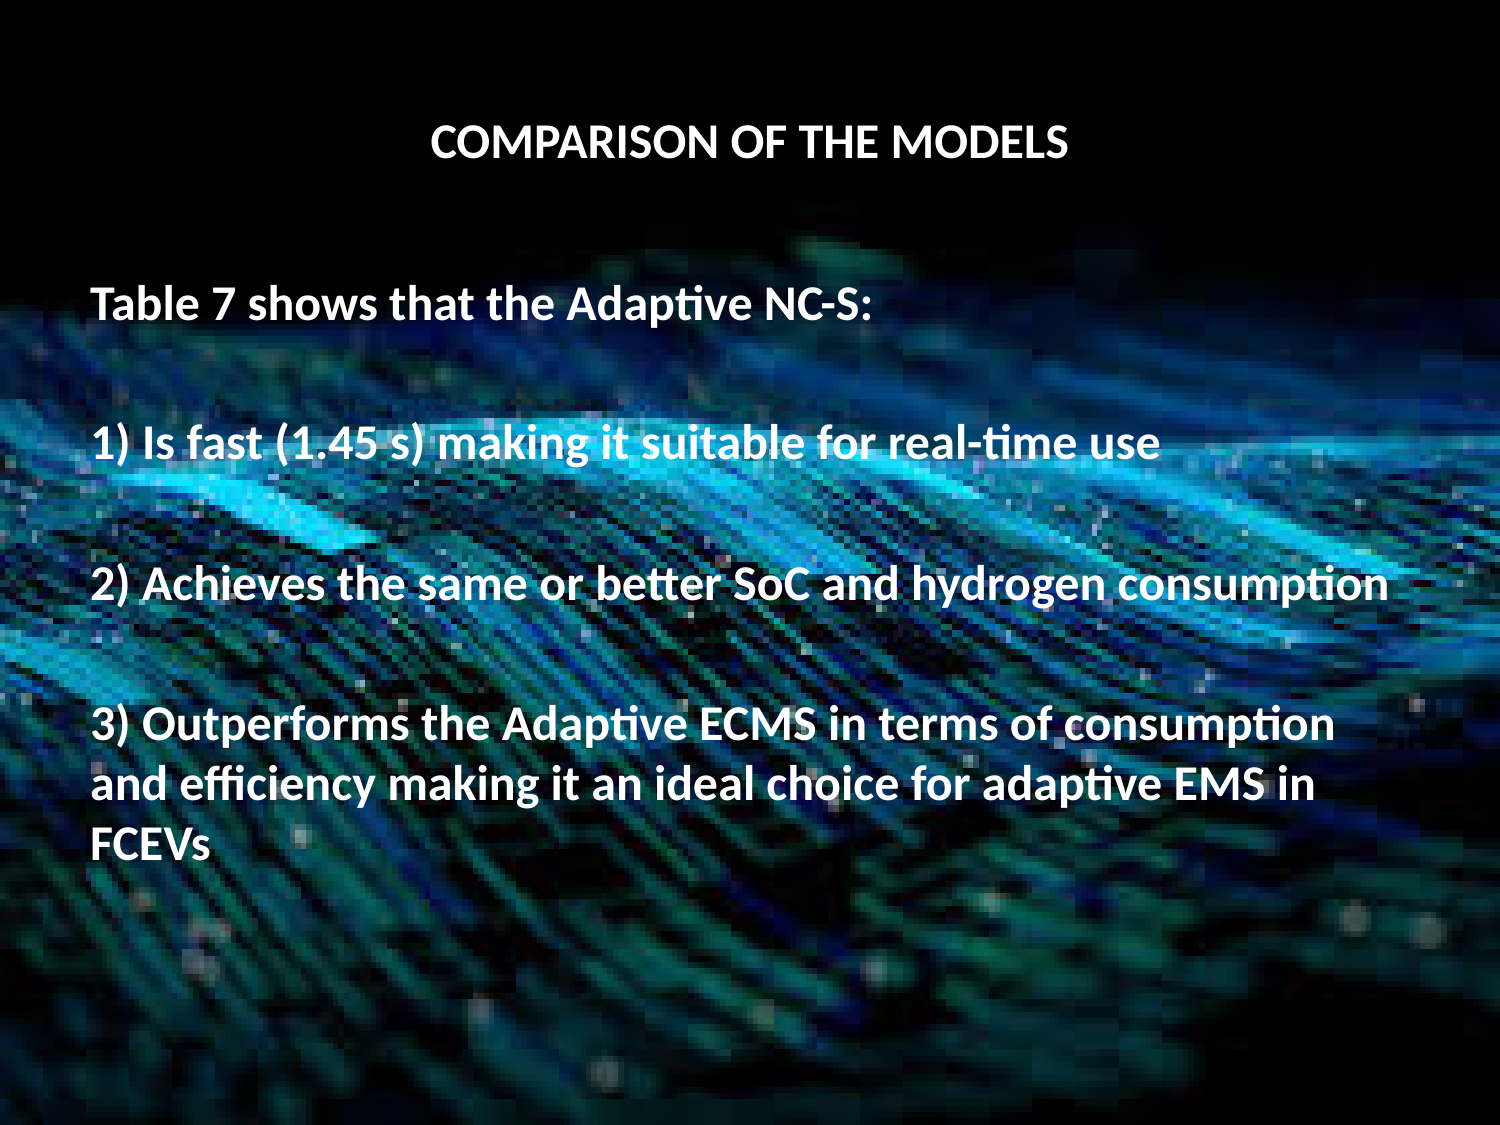

# COMPARISON OF THE MODELS
Table 7 shows that the Adaptive NC-S:

1) Is fast (1.45 s) making it suitable for real-time use

2) Achieves the same or better SoC and hydrogen consumption

3) Outperforms the Adaptive ECMS in terms of consumption and efficiency making it an ideal choice for adaptive EMS in FCEVs